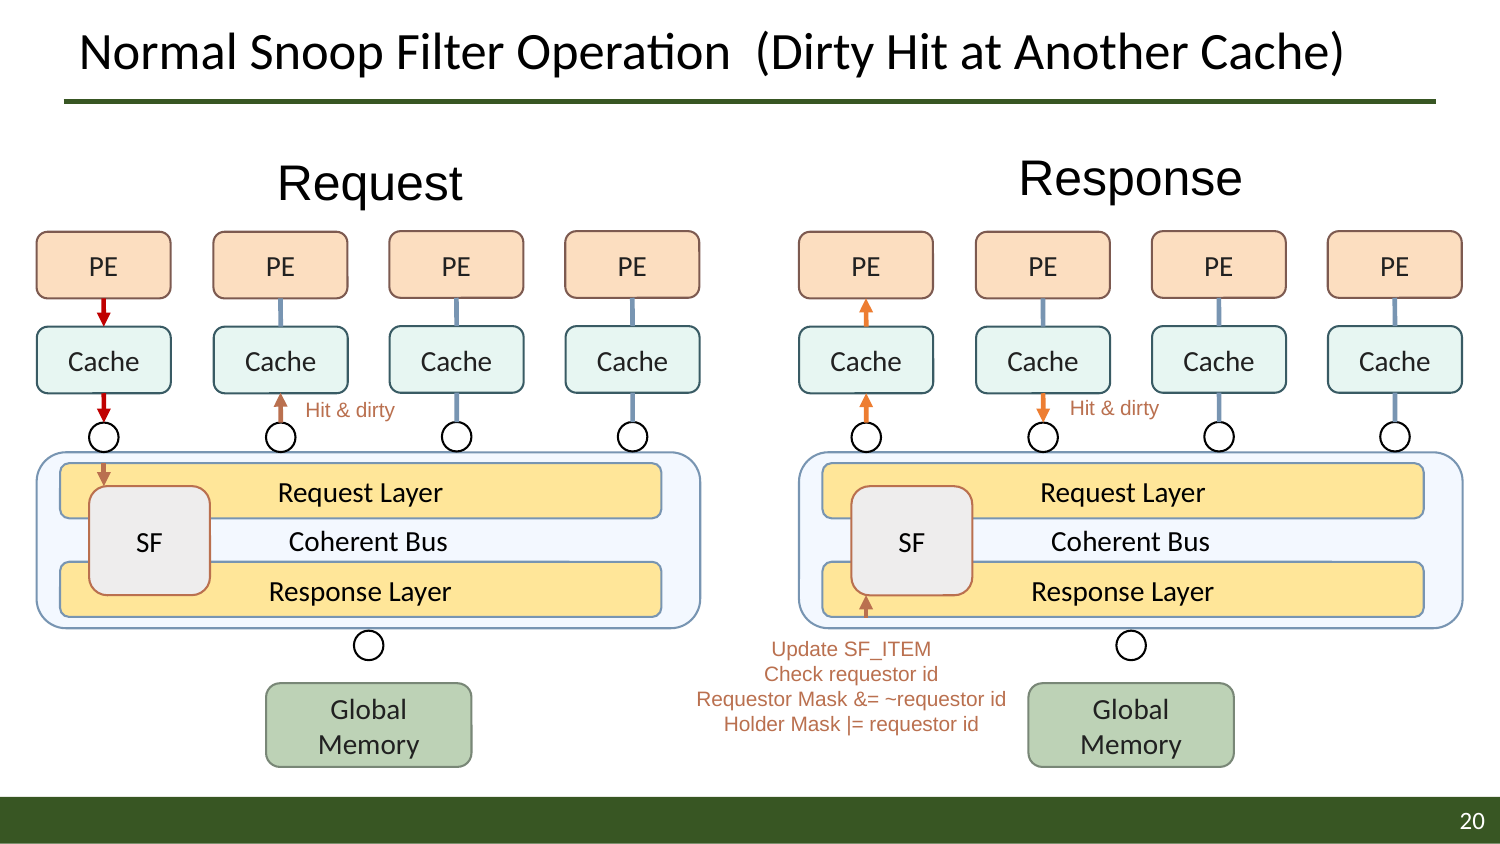

# Normal Snoop Filter Operation  (Dirty Hit at Another Cache)
Response
Request
PE
PE
PE
PE
PE
PE
PE
PE
Cache
Cache
Cache
Cache
Cache
Cache
Cache
Cache
Hit & dirty
Hit & dirty

Coherent Bus
Coherent Bus
Request Layer
Request Layer
SF
SF
Response Layer
Response Layer
Update SF_ITEM
Check requestor id
Requestor Mask &= ~requestor id
Holder Mask |= requestor id

Global Memory
Global Memory
20